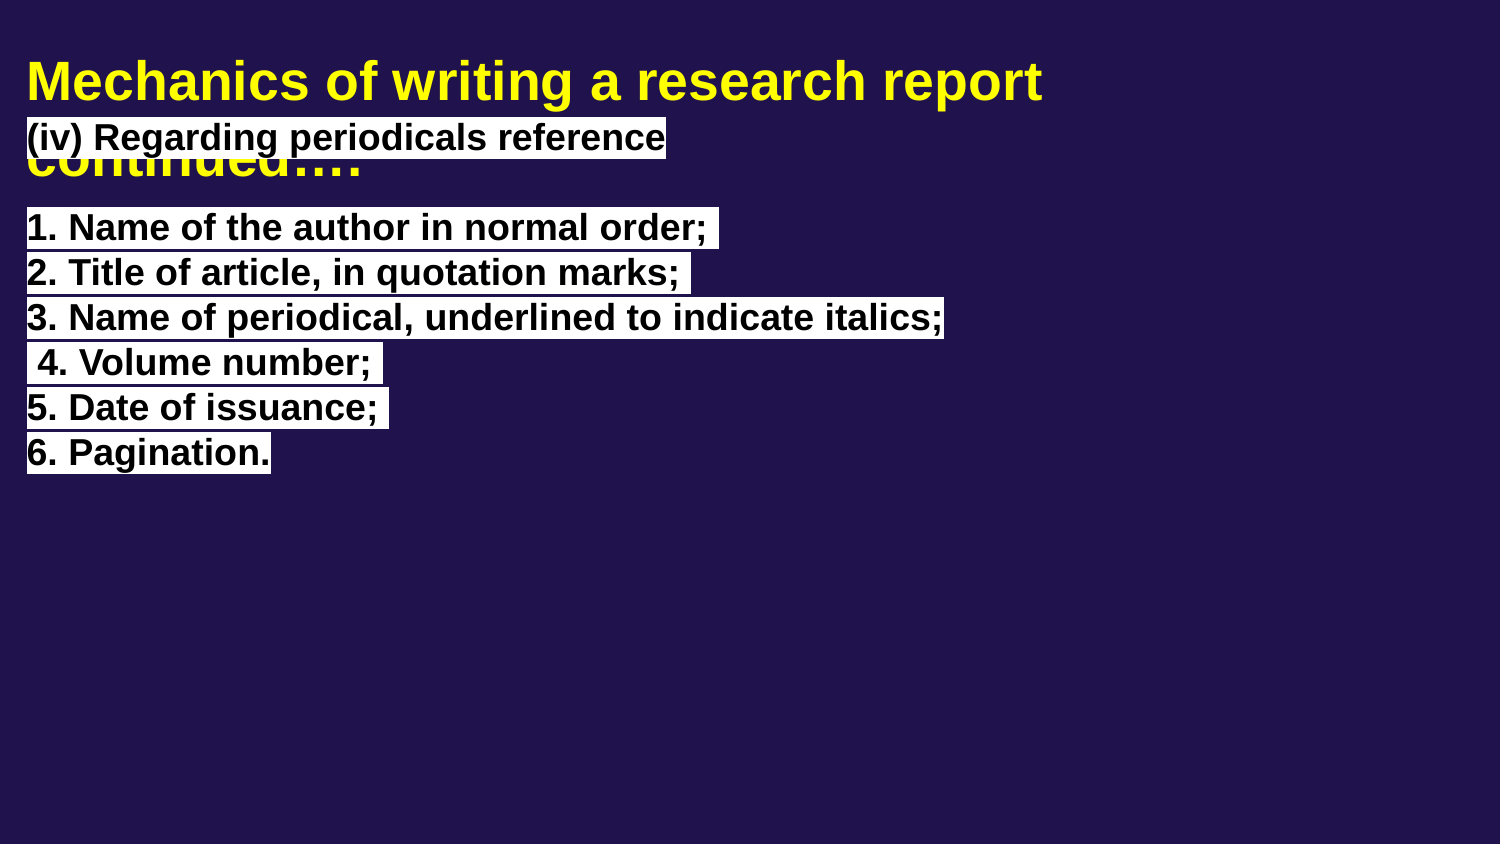

# Mechanics of writing a research report continued….
(iv) Regarding periodicals reference

1. Name of the author in normal order;
2. Title of article, in quotation marks;
3. Name of periodical, underlined to indicate italics;
 4. Volume number;
5. Date of issuance;
6. Pagination.